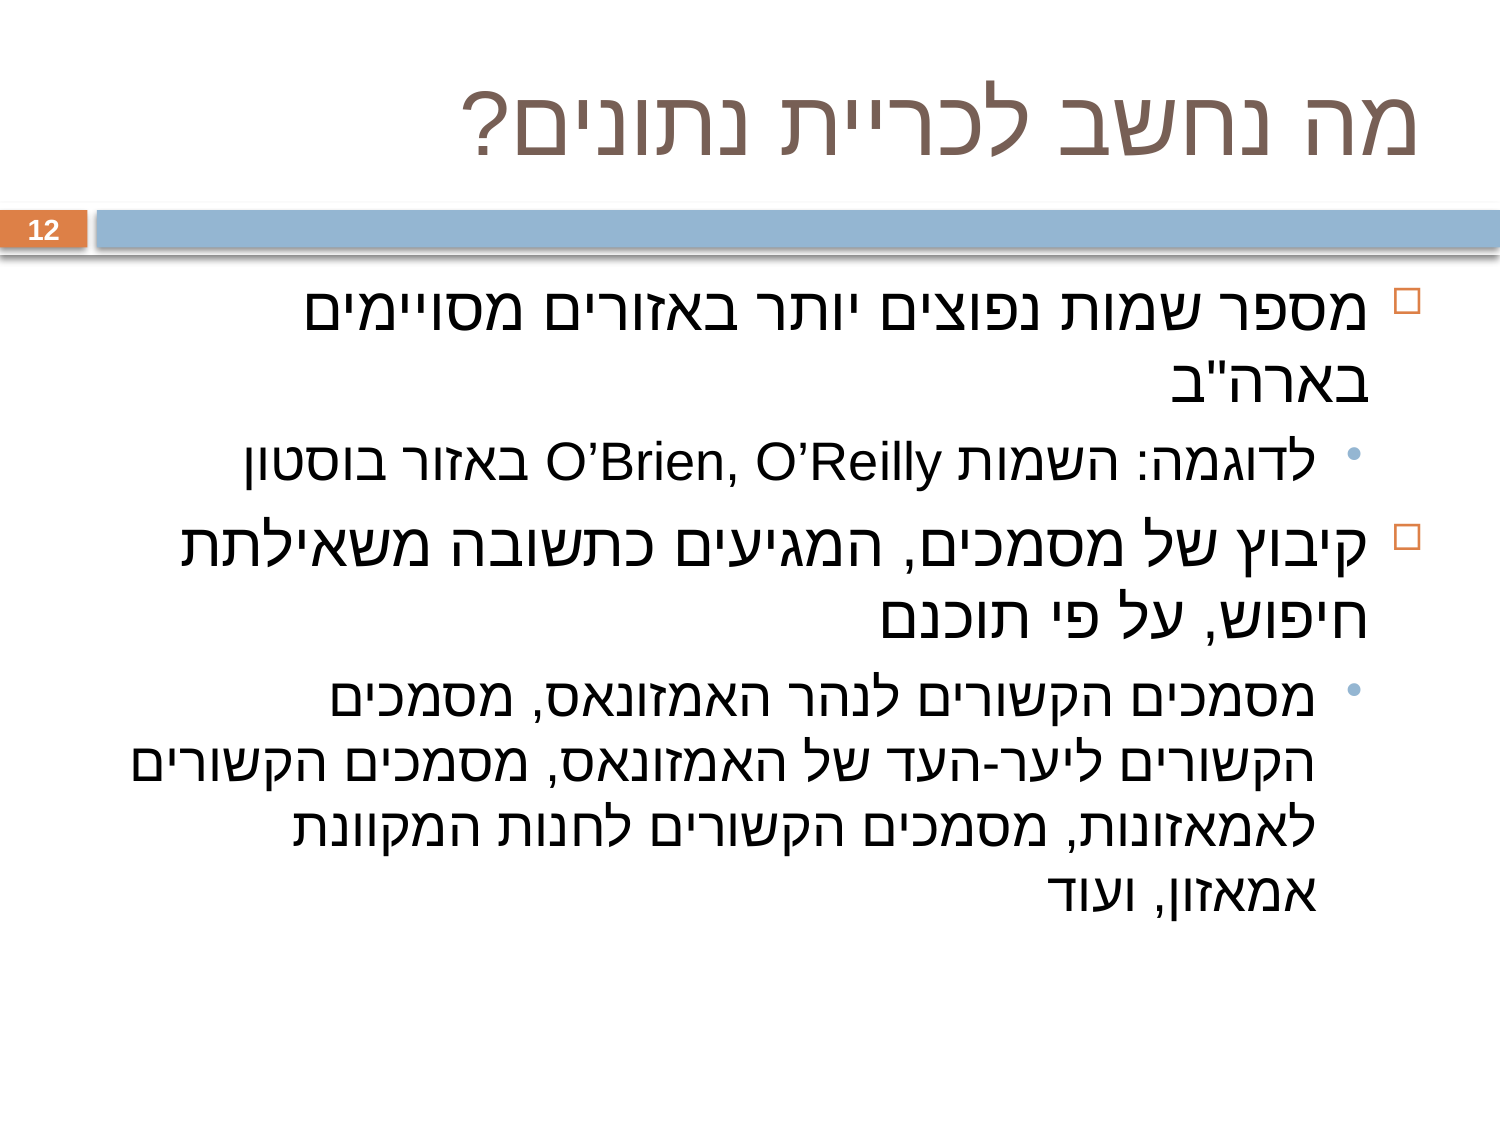

# מה נחשב לכריית נתונים?
12
מספר שמות נפוצים יותר באזורים מסויימים בארה"ב
לדוגמה: השמות O’Brien, O’Reilly באזור בוסטון
קיבוץ של מסמכים, המגיעים כתשובה משאילתת חיפוש, על פי תוכנם
מסמכים הקשורים לנהר האמזונאס, מסמכים הקשורים ליער-העד של האמזונאס, מסמכים הקשורים לאמאזונות, מסמכים הקשורים לחנות המקוונת אמאזון, ועוד